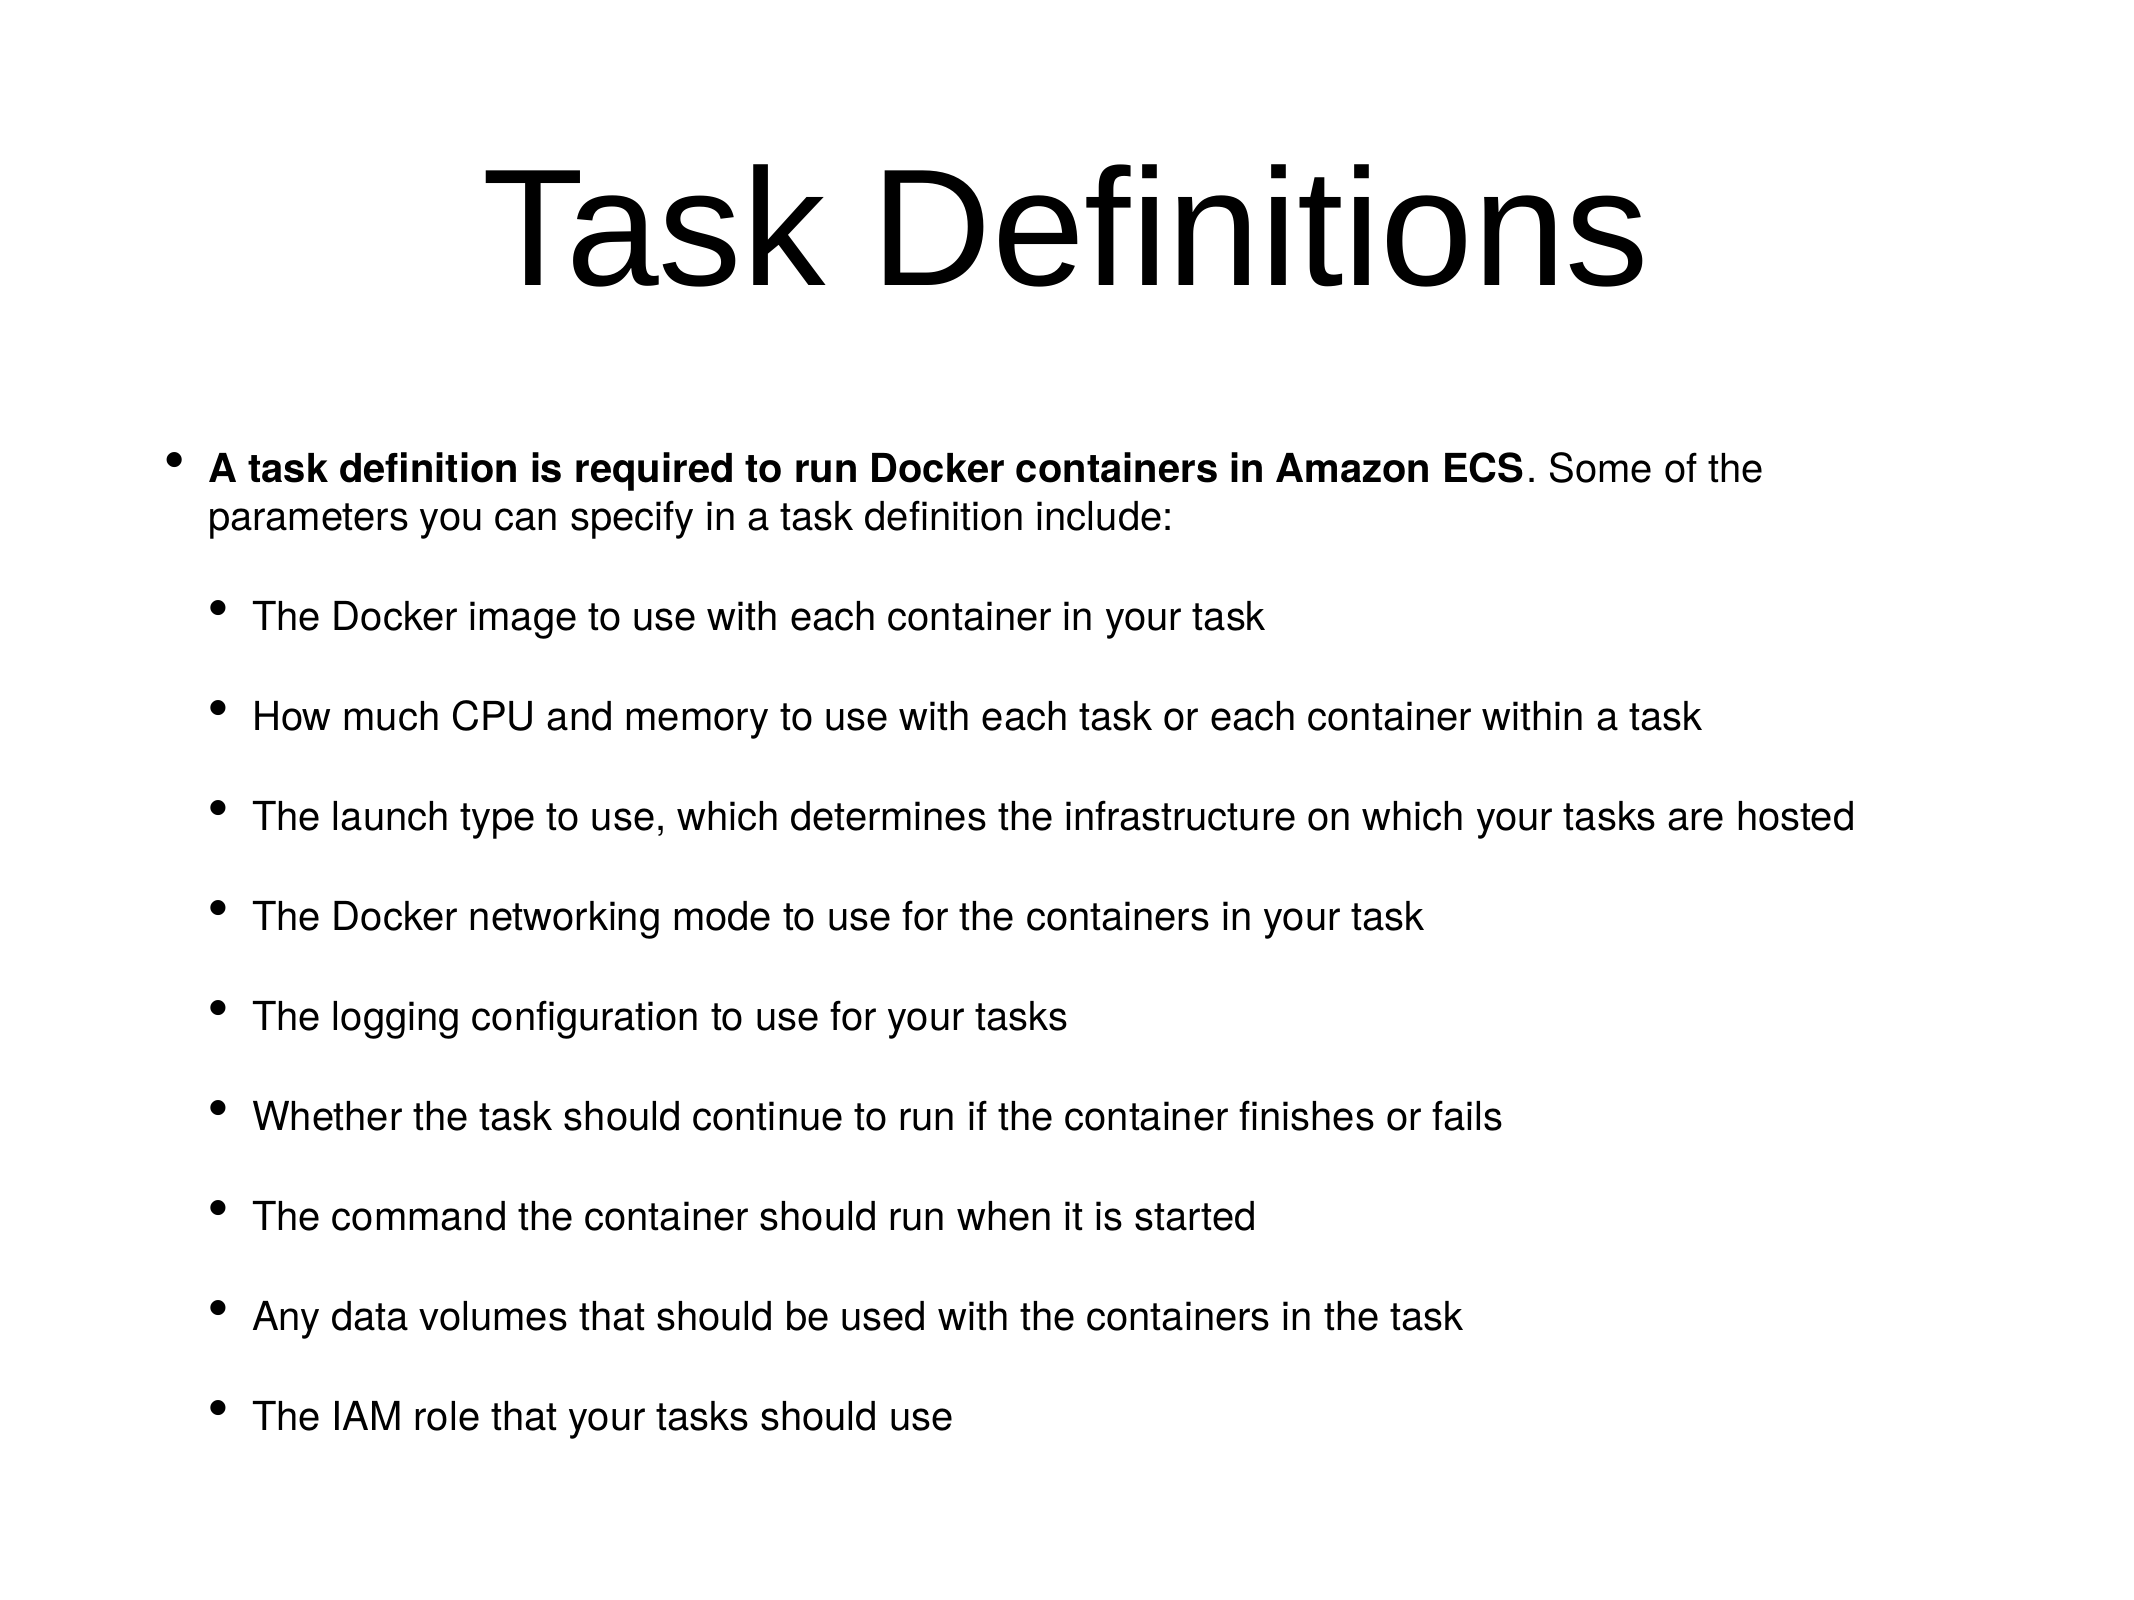

# Task Definitions
A task definition is required to run Docker containers in Amazon ECS. Some of the parameters you can specify in a task definition include:
The Docker image to use with each container in your task
How much CPU and memory to use with each task or each container within a task
The launch type to use, which determines the infrastructure on which your tasks are hosted
The Docker networking mode to use for the containers in your task
The logging configuration to use for your tasks
Whether the task should continue to run if the container finishes or fails
The command the container should run when it is started
Any data volumes that should be used with the containers in the task
The IAM role that your tasks should use